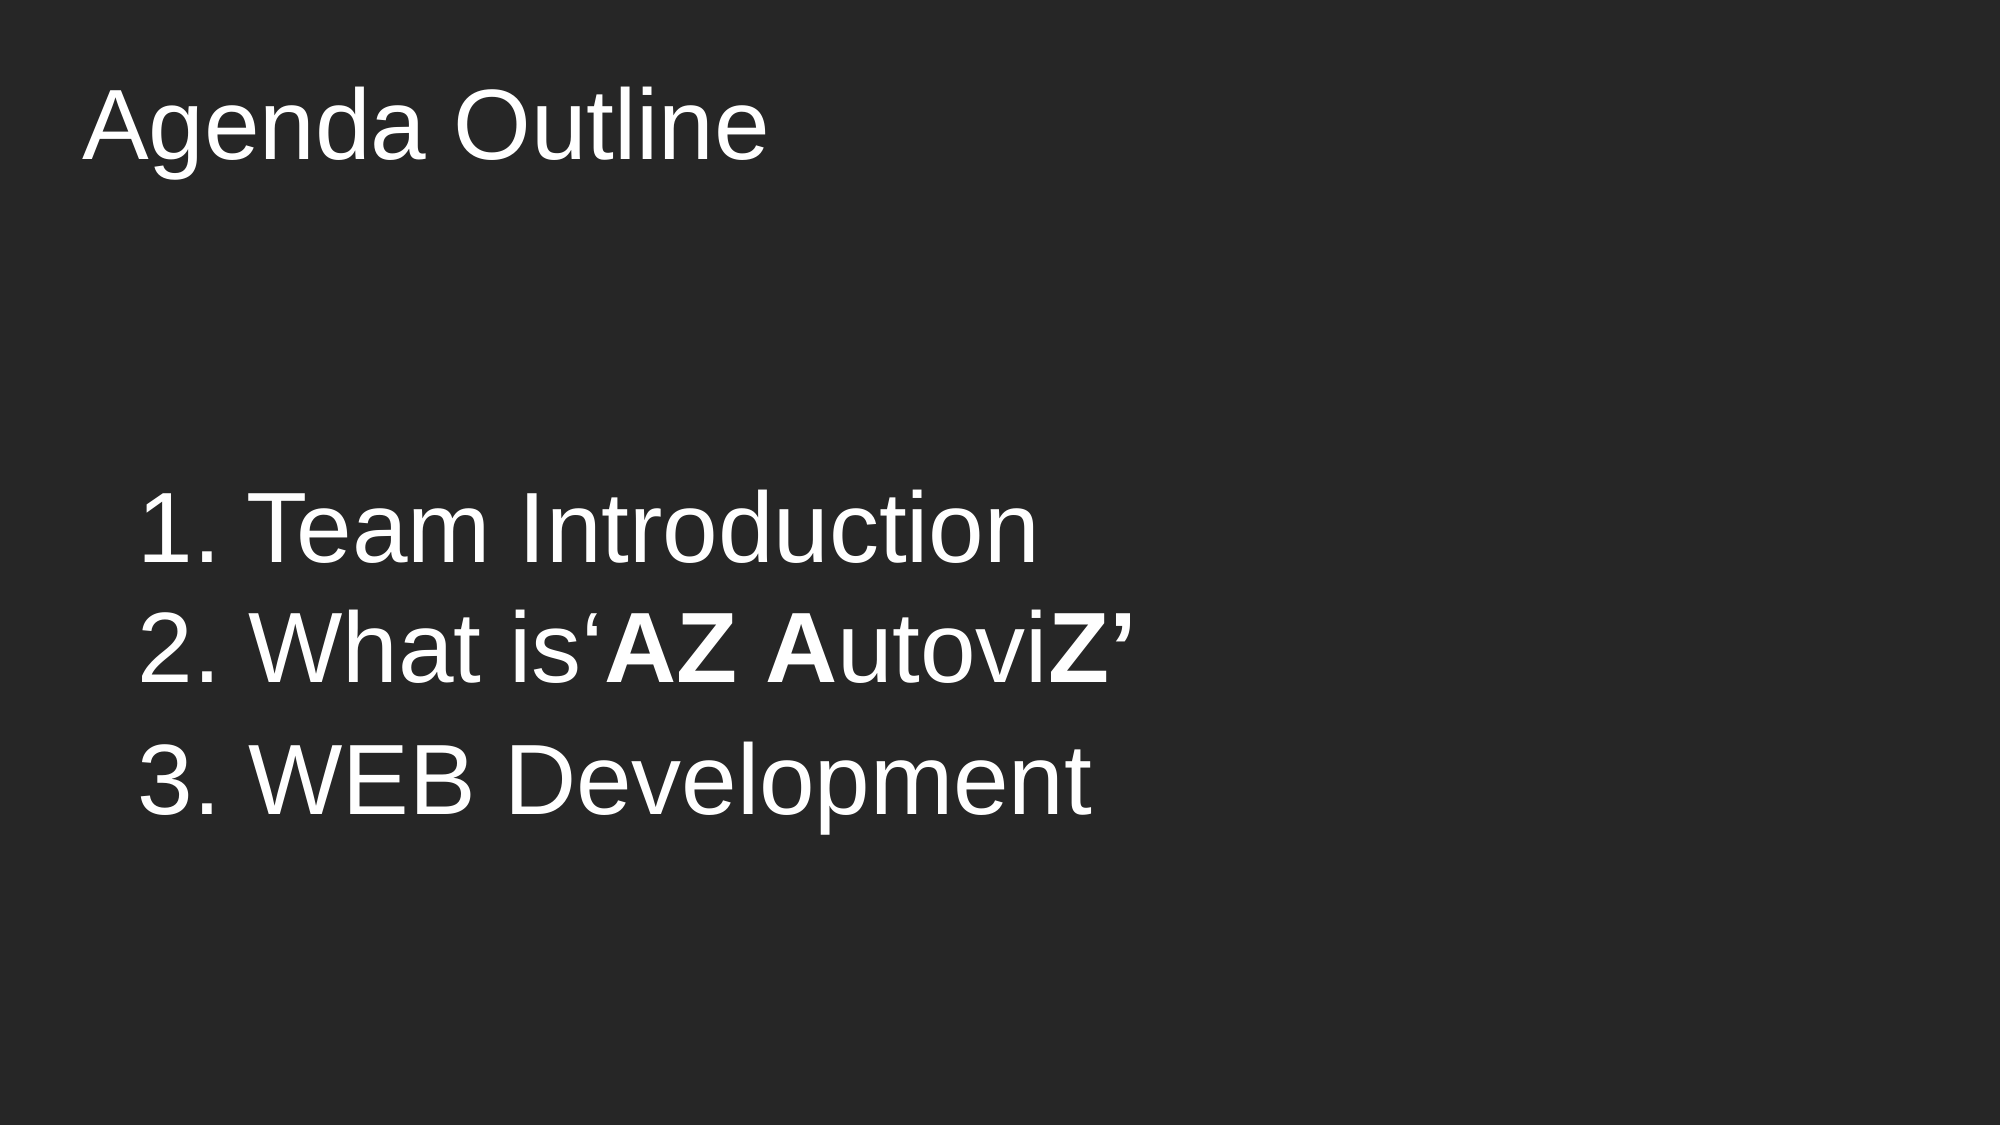

Agenda Outline
1. Team Introduction
2. What is‘AZ AutoviZ’
3. WEB Development